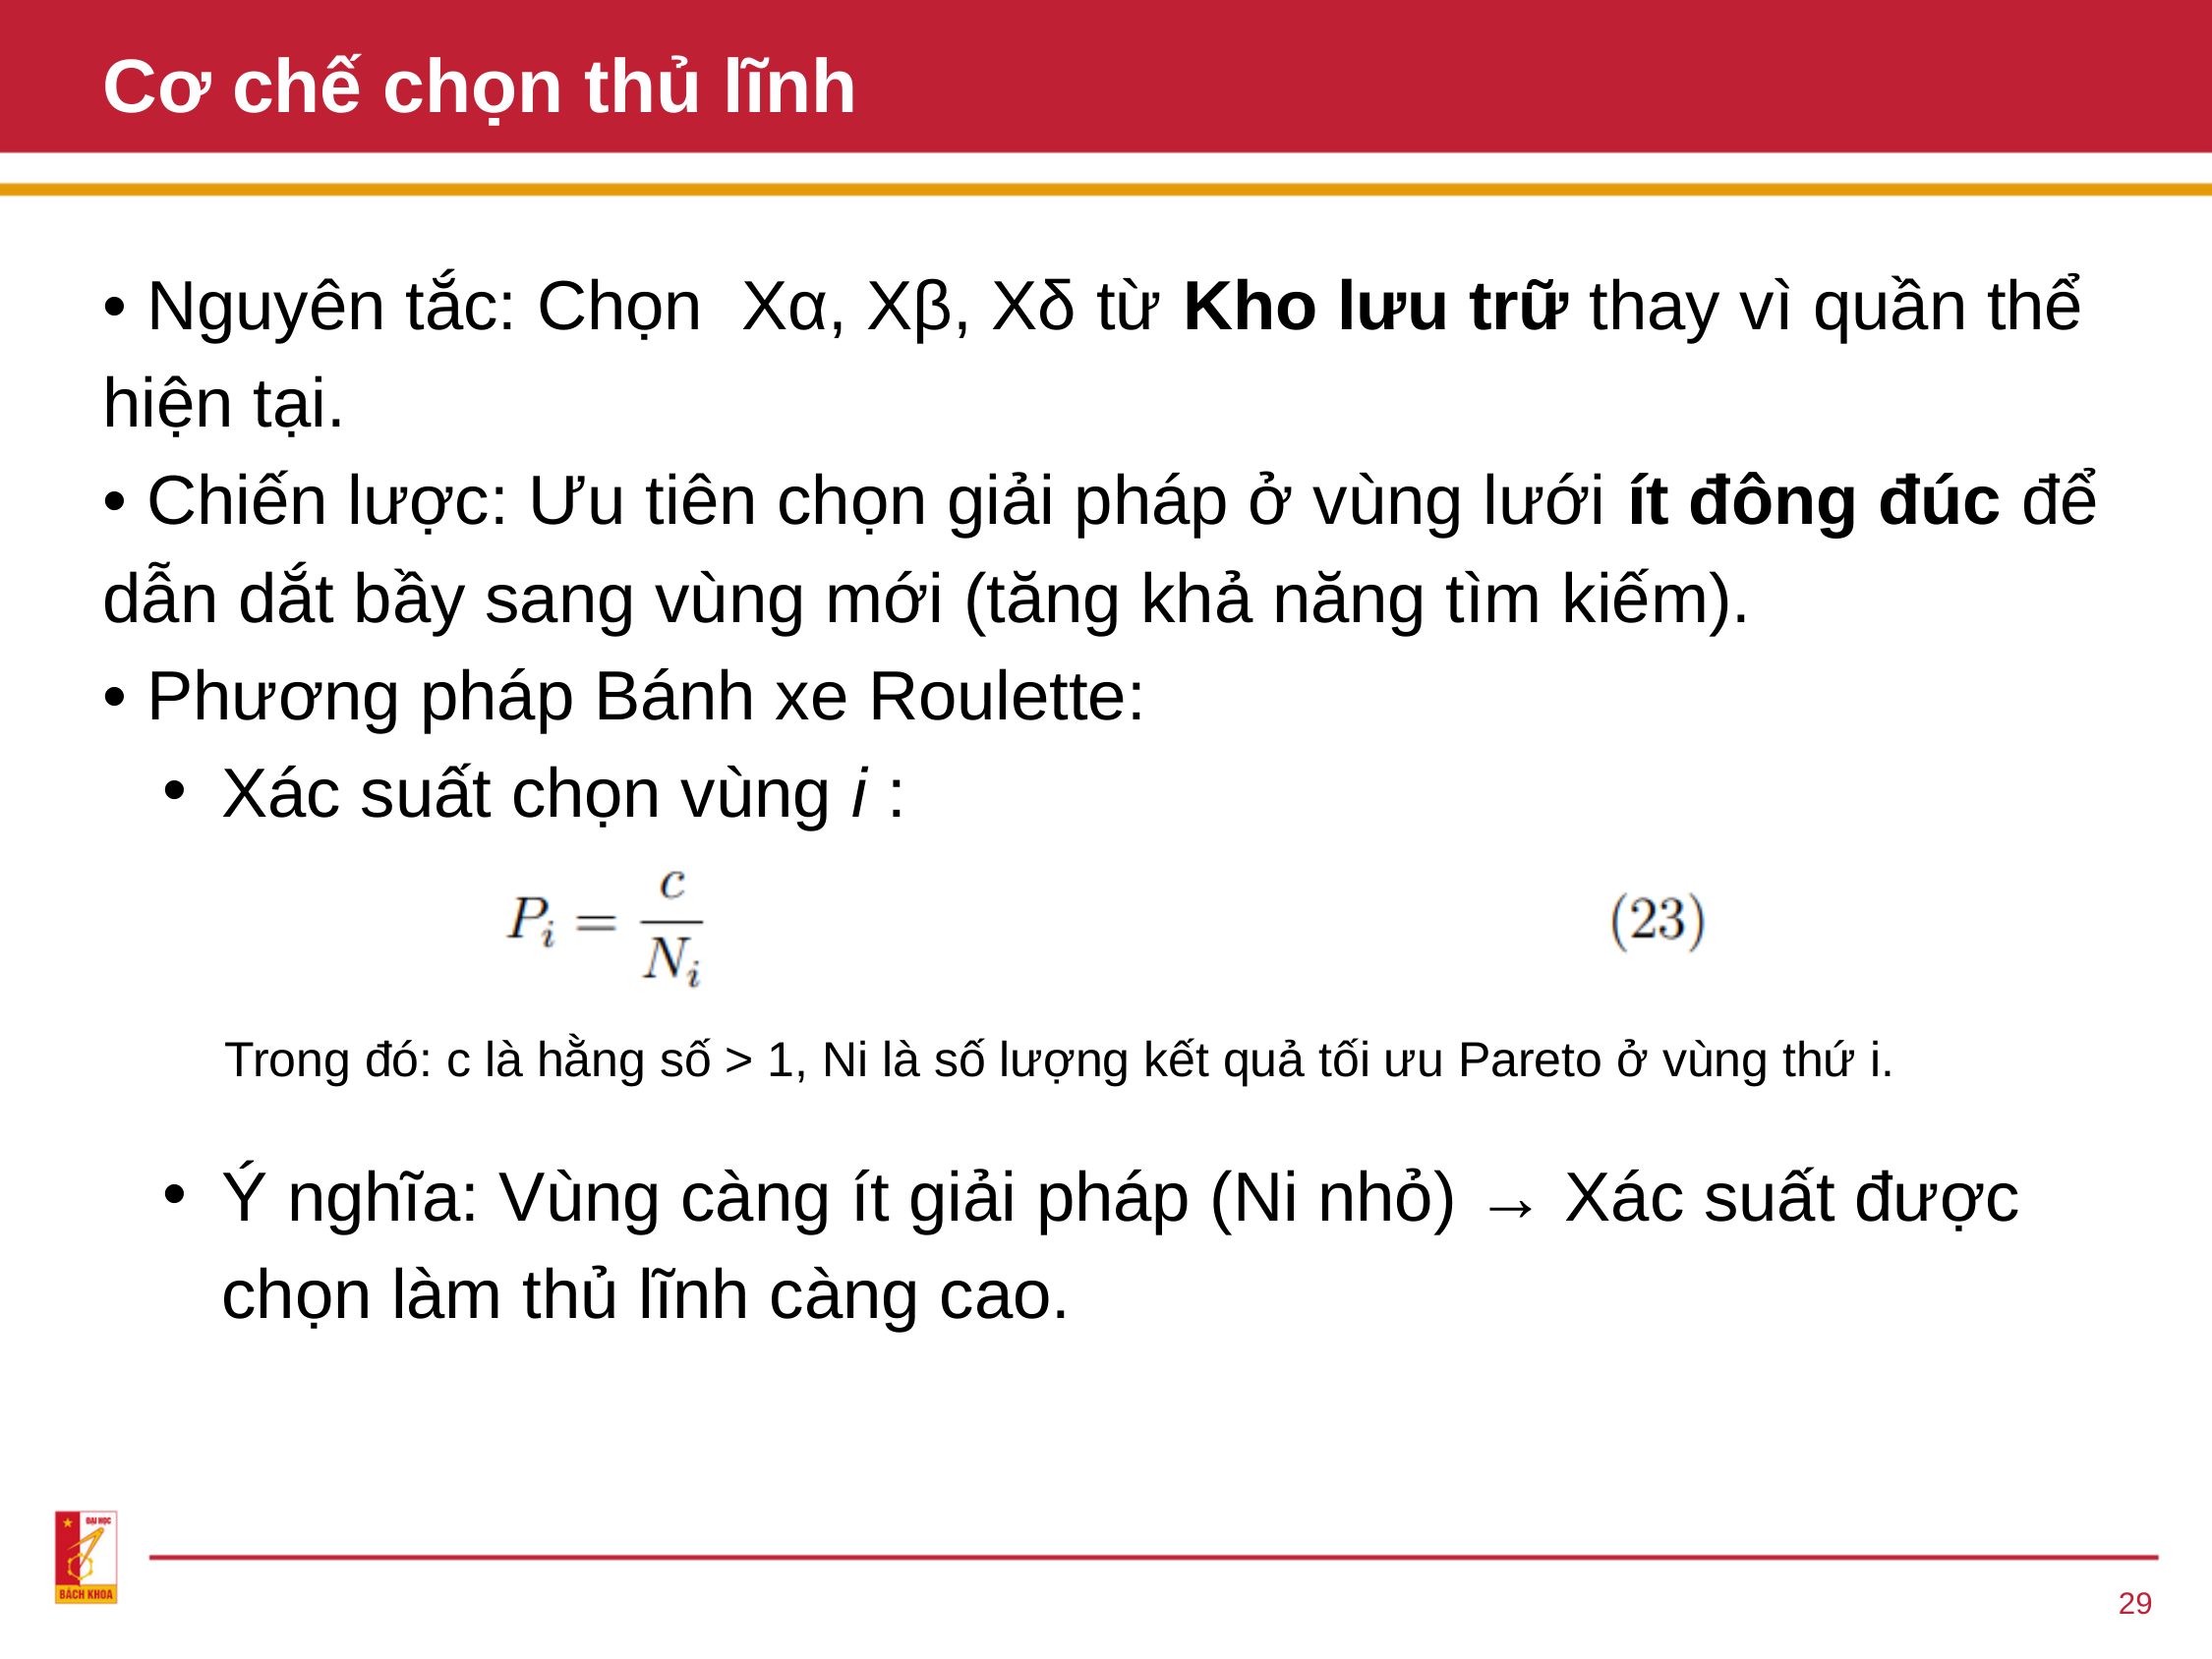

Cơ chế chọn thủ lĩnh
• Nguyên tắc: Chọn  Xα, Xβ, Xδ từ Kho lưu trữ thay vì quần thể hiện tại.
• Chiến lược: Ưu tiên chọn giải pháp ở vùng lưới ít đông đúc để dẫn dắt bầy sang vùng mới (tăng khả năng tìm kiếm).
• Phương pháp Bánh xe Roulette:
Xác suất chọn vùng i :

Trong đó: c là hằng số > 1, Ni là số lượng kết quả tối ưu Pareto ở vùng thứ i.

Ý nghĩa: Vùng càng ít giải pháp (Ni nhỏ) → Xác suất được chọn làm thủ lĩnh càng cao.
29